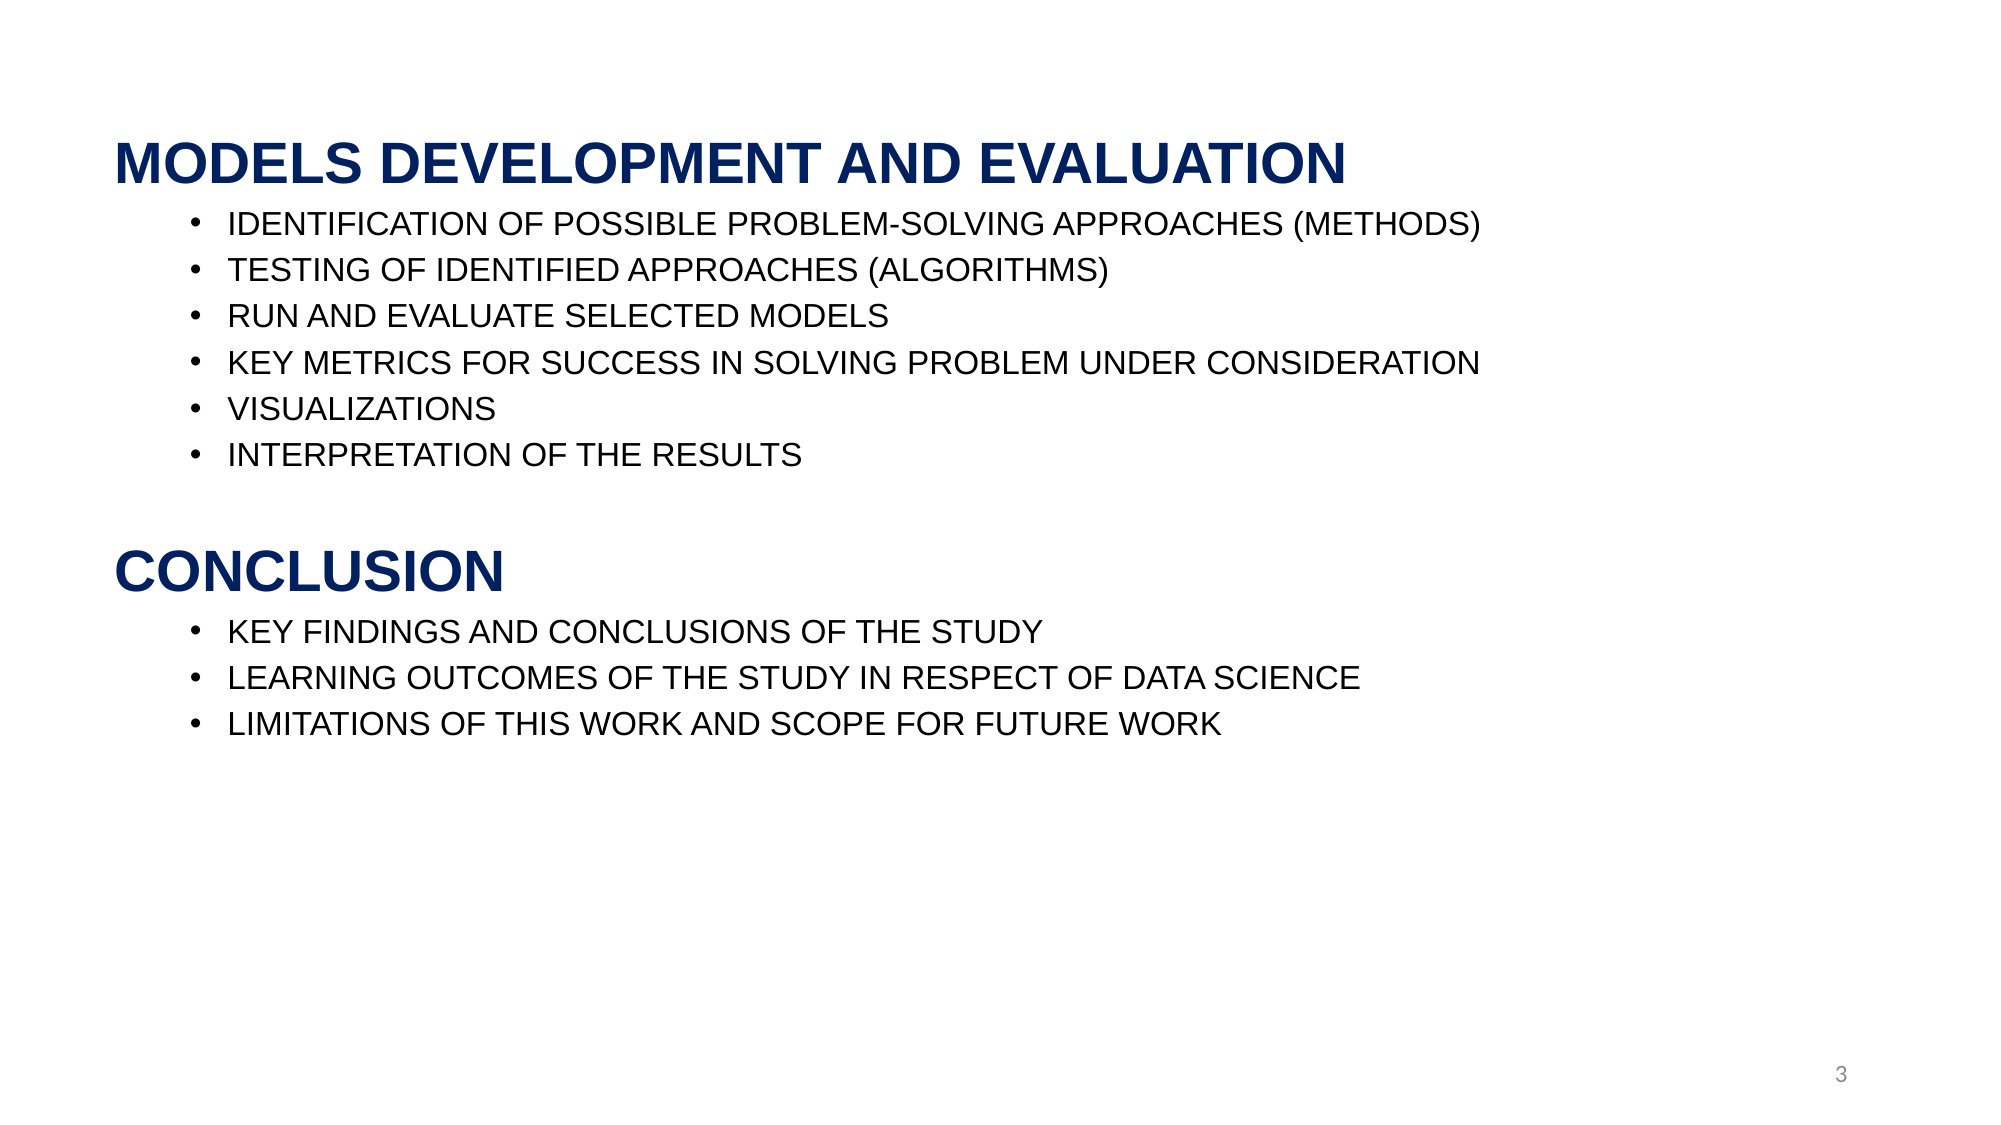

MODELS DEVELOPMENT AND EVALUATION
IDENTIFICATION OF POSSIBLE PROBLEM-SOLVING APPROACHES (METHODS)
TESTING OF IDENTIFIED APPROACHES (ALGORITHMS)
RUN AND EVALUATE SELECTED MODELS
KEY METRICS FOR SUCCESS IN SOLVING PROBLEM UNDER CONSIDERATION
VISUALIZATIONS
INTERPRETATION OF THE RESULTS

CONCLUSION
KEY FINDINGS AND CONCLUSIONS OF THE STUDY
LEARNING OUTCOMES OF THE STUDY IN RESPECT OF DATA SCIENCE
LIMITATIONS OF THIS WORK AND SCOPE FOR FUTURE WORK
3